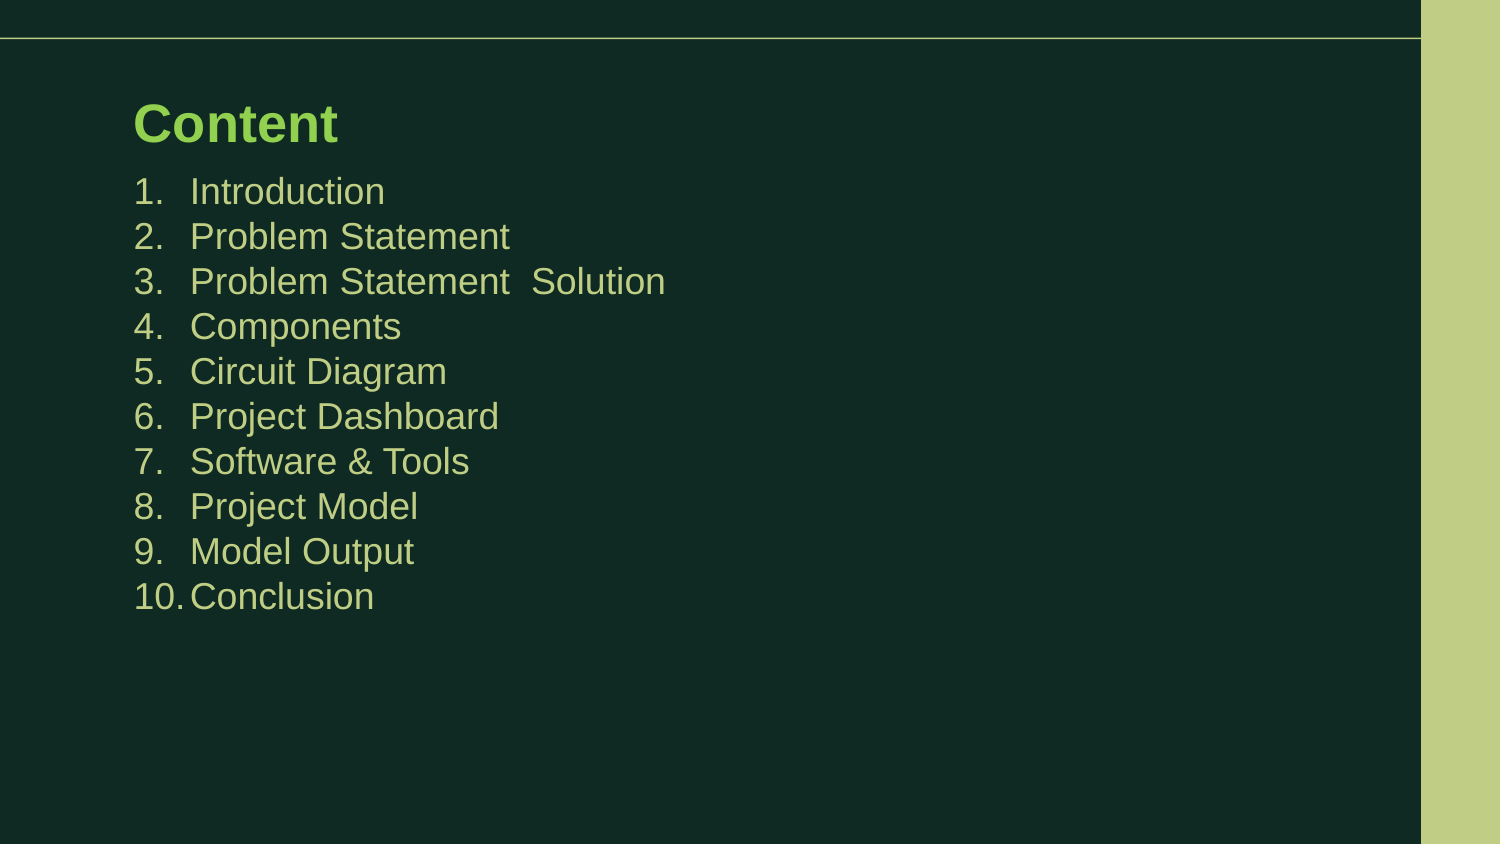

# Content
Introduction
Problem Statement
Problem Statement  Solution
Components
Circuit Diagram
Project Dashboard
Software & Tools
Project Model
Model Output
Conclusion